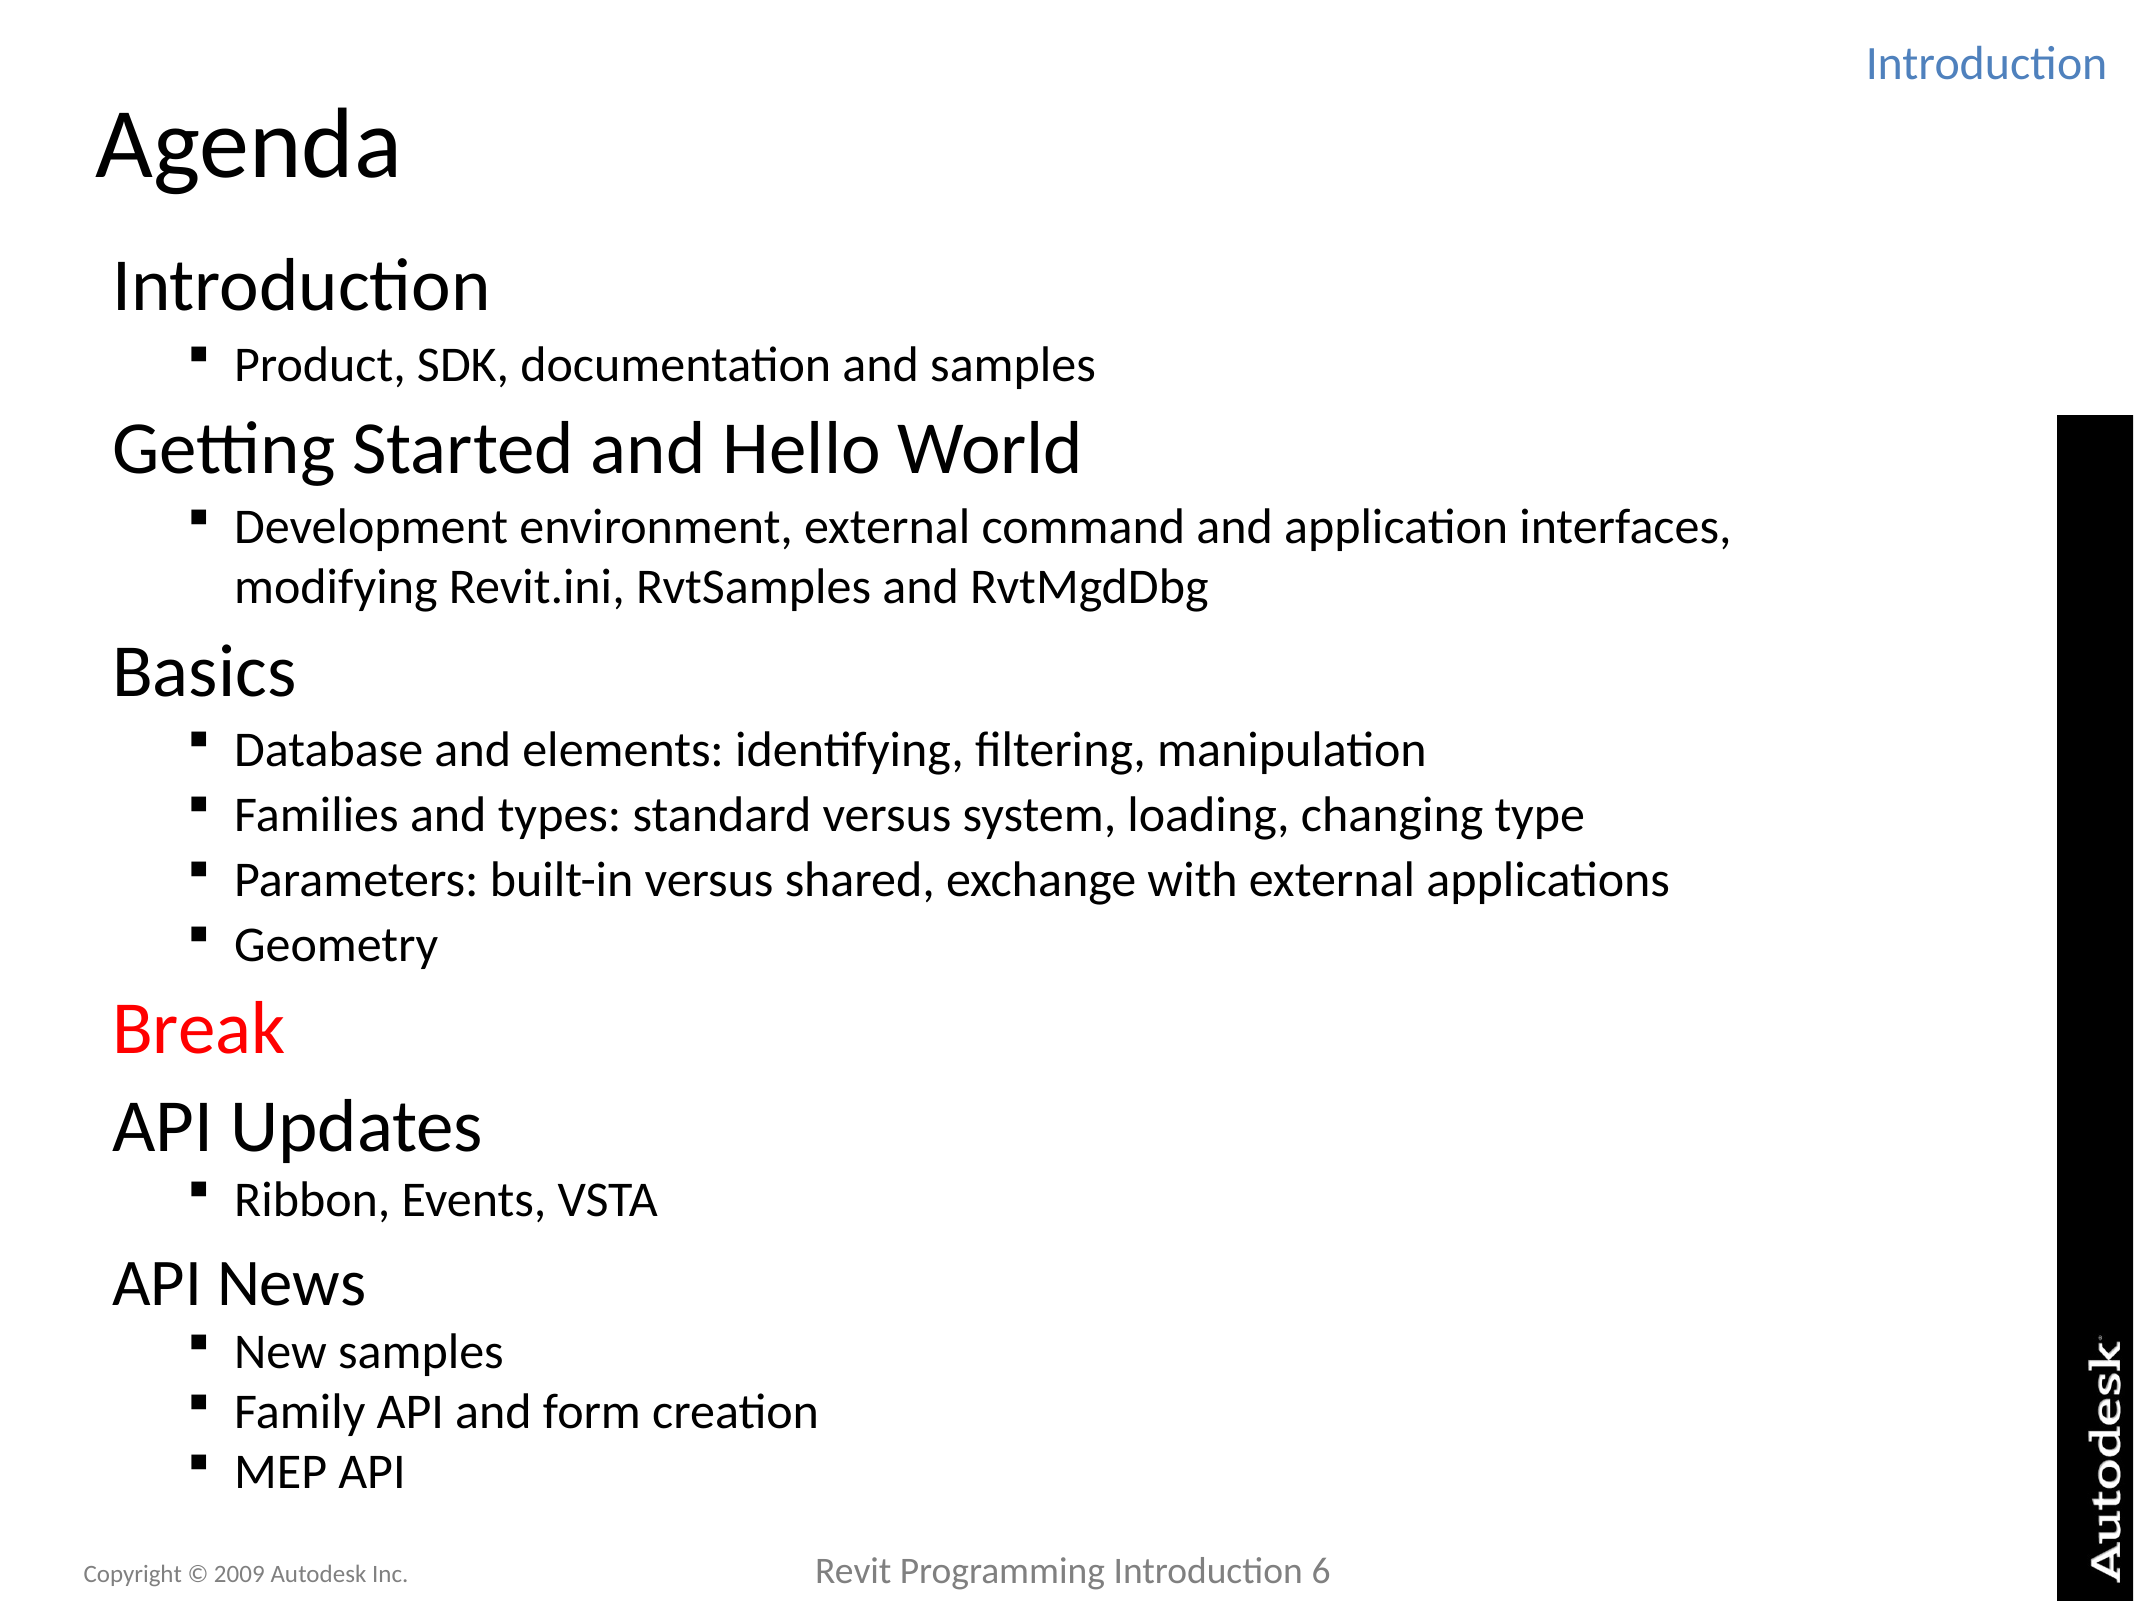

Introduction
# Agenda
Introduction
Product, SDK, documentation and samples
Getting Started and Hello World
Development environment, external command and application interfaces, modifying Revit.ini, RvtSamples and RvtMgdDbg
Basics
Database and elements: identifying, filtering, manipulation
Families and types: standard versus system, loading, changing type
Parameters: built-in versus shared, exchange with external applications
Geometry
Break
API Updates
Ribbon, Events, VSTA
API News
New samples
Family API and form creation
MEP API